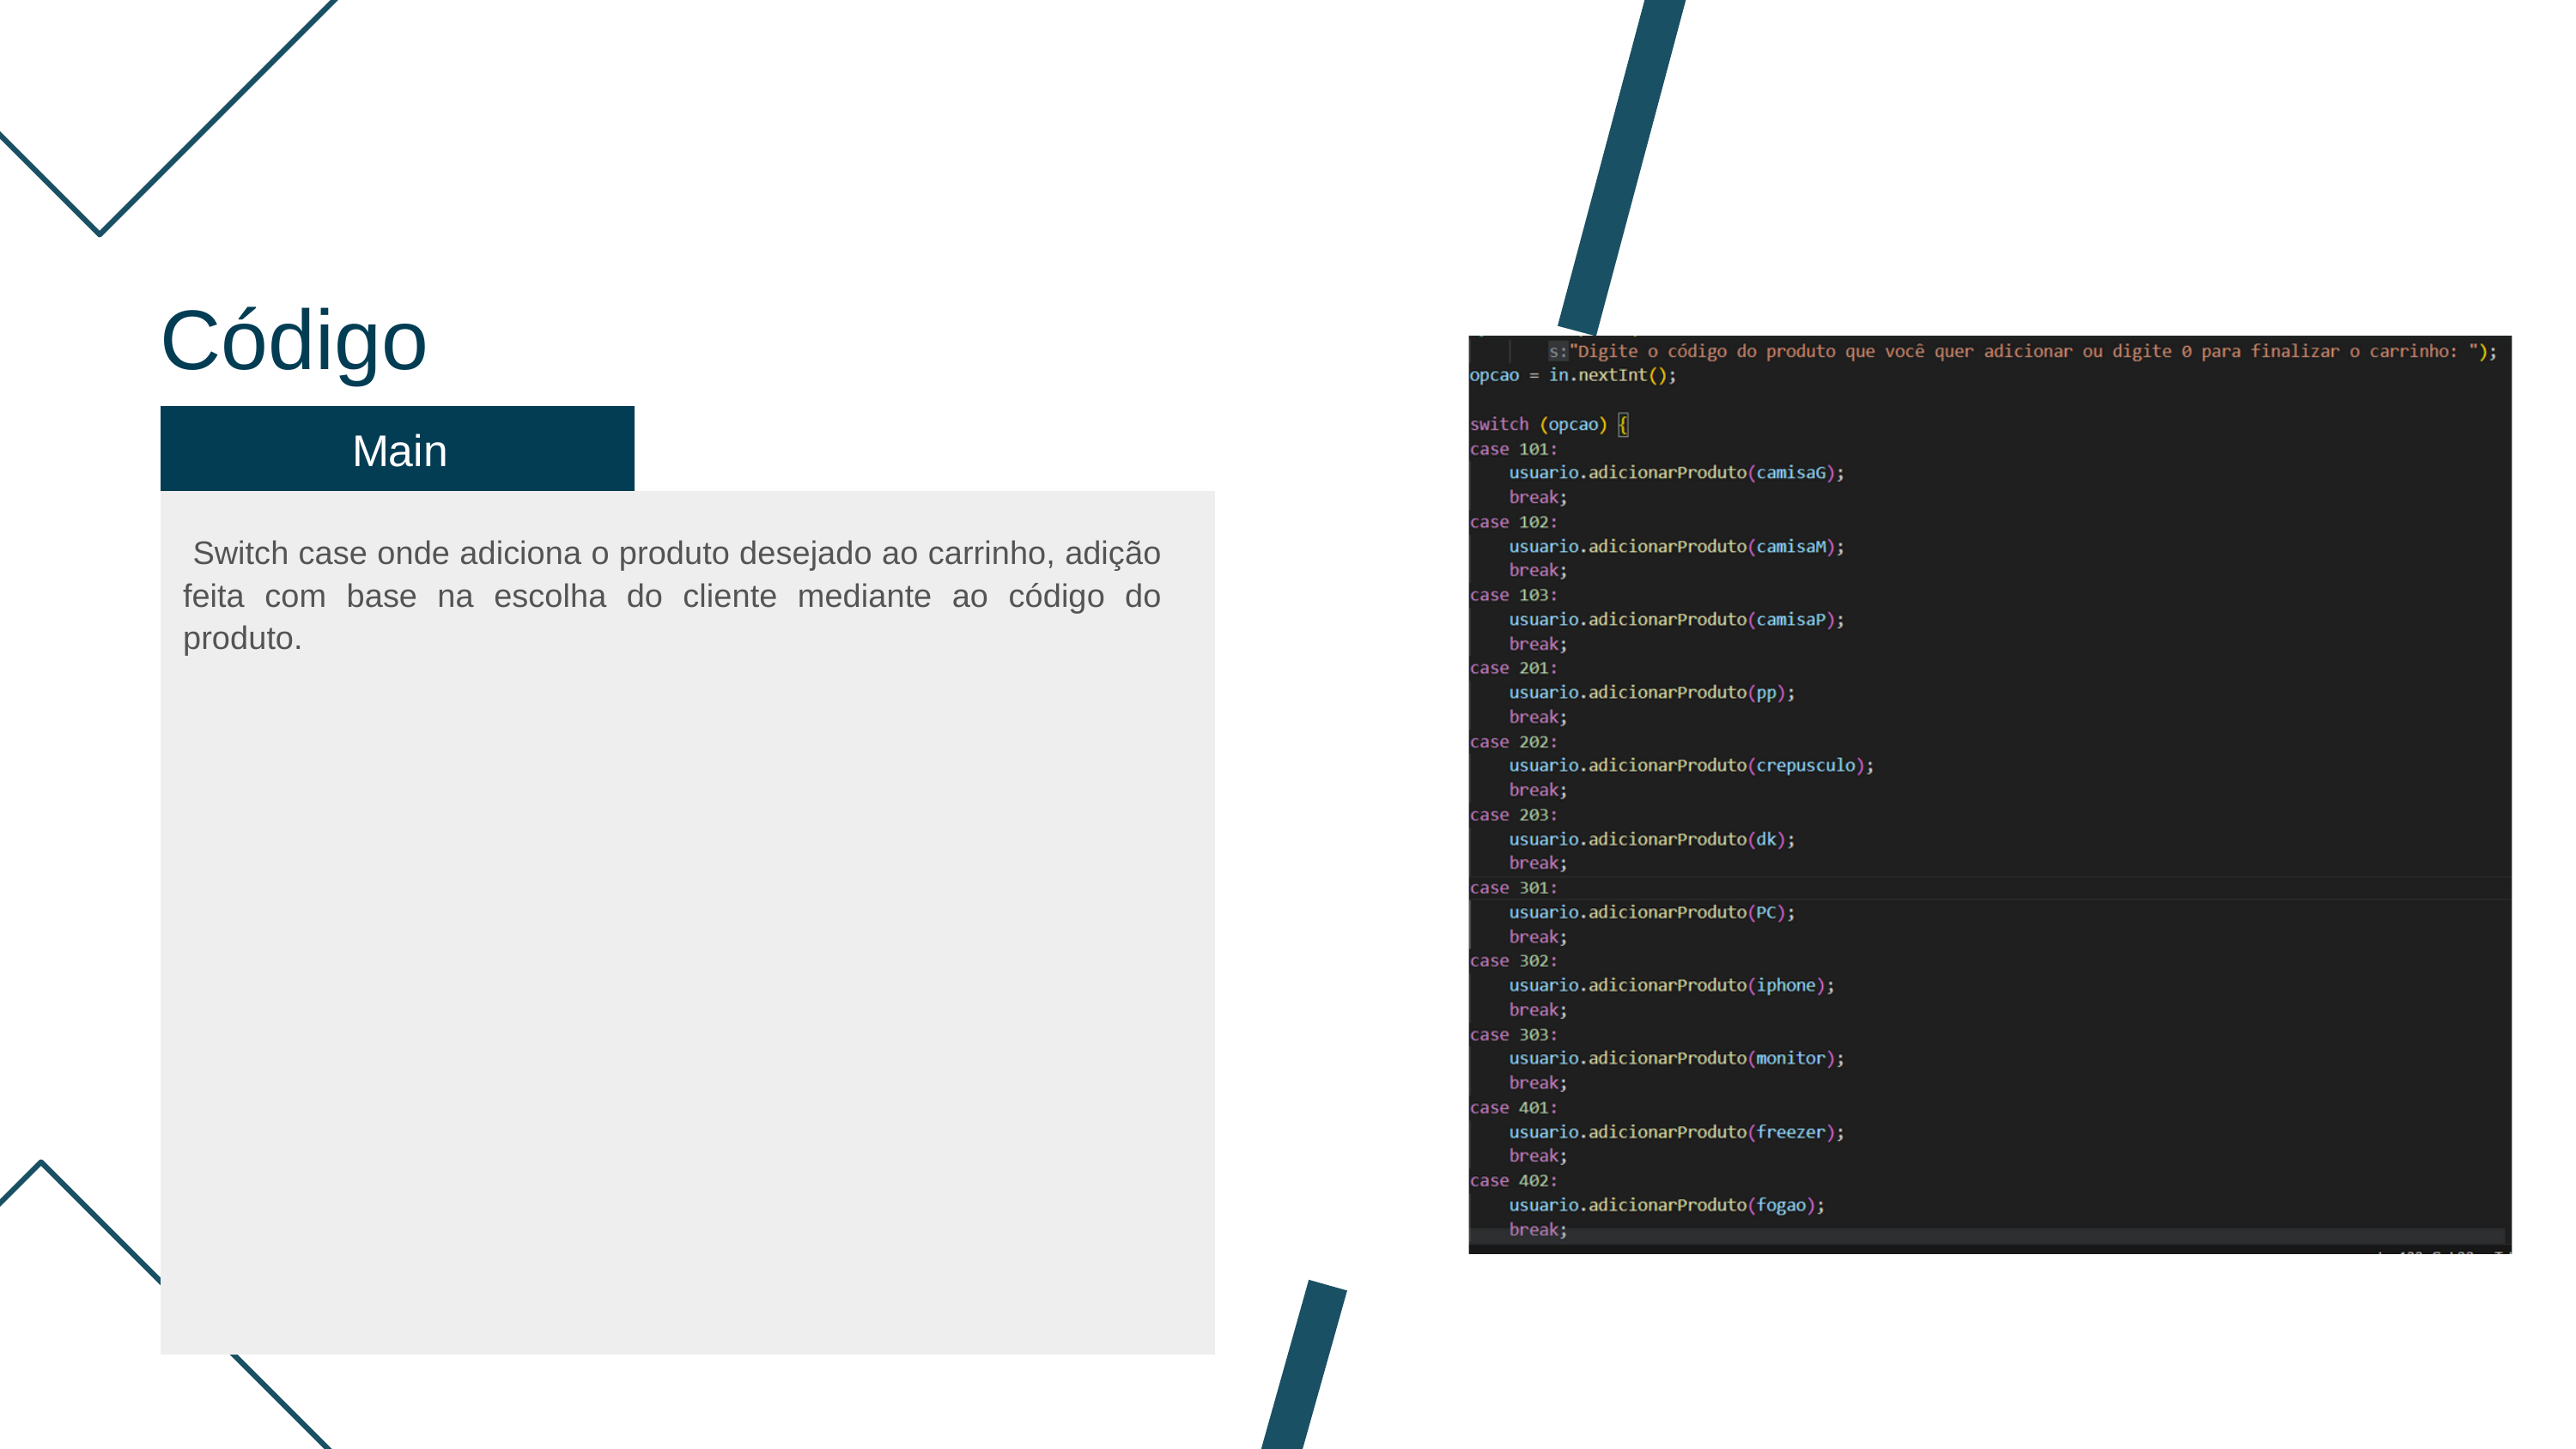

Código

Main

 Switch case onde adiciona o produto desejado ao carrinho, adição feita com base na escolha do cliente mediante ao código do produto.